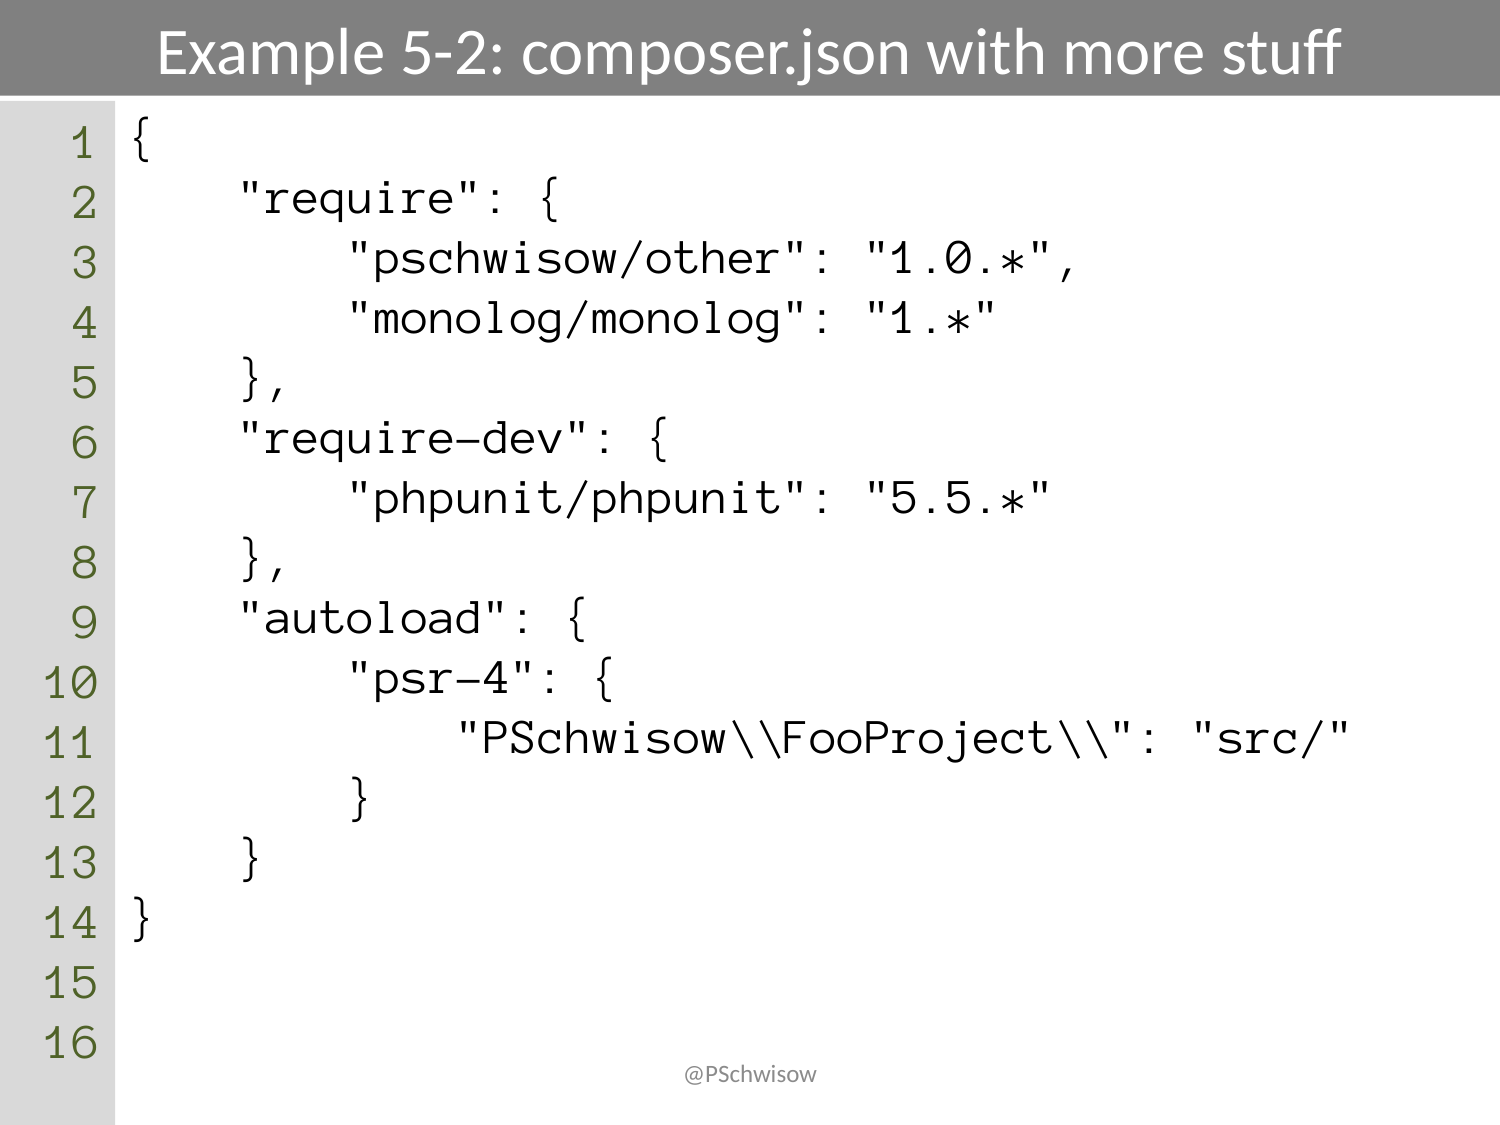

# Example 5-2: composer.json with more stuff
1
2
3
4
5
6
7
8
9
10
11
12
13
14
15
16

{
    "require": {
        "pschwisow/other": "1.0.*",
        "monolog/monolog": "1.*"
    },
    "require-dev": {
        "phpunit/phpunit": "5.5.*"
    },
    "autoload": {
        "psr-4": {
            "PSchwisow\\FooProject\\": "src/"
        }
    }
}
@PSchwisow